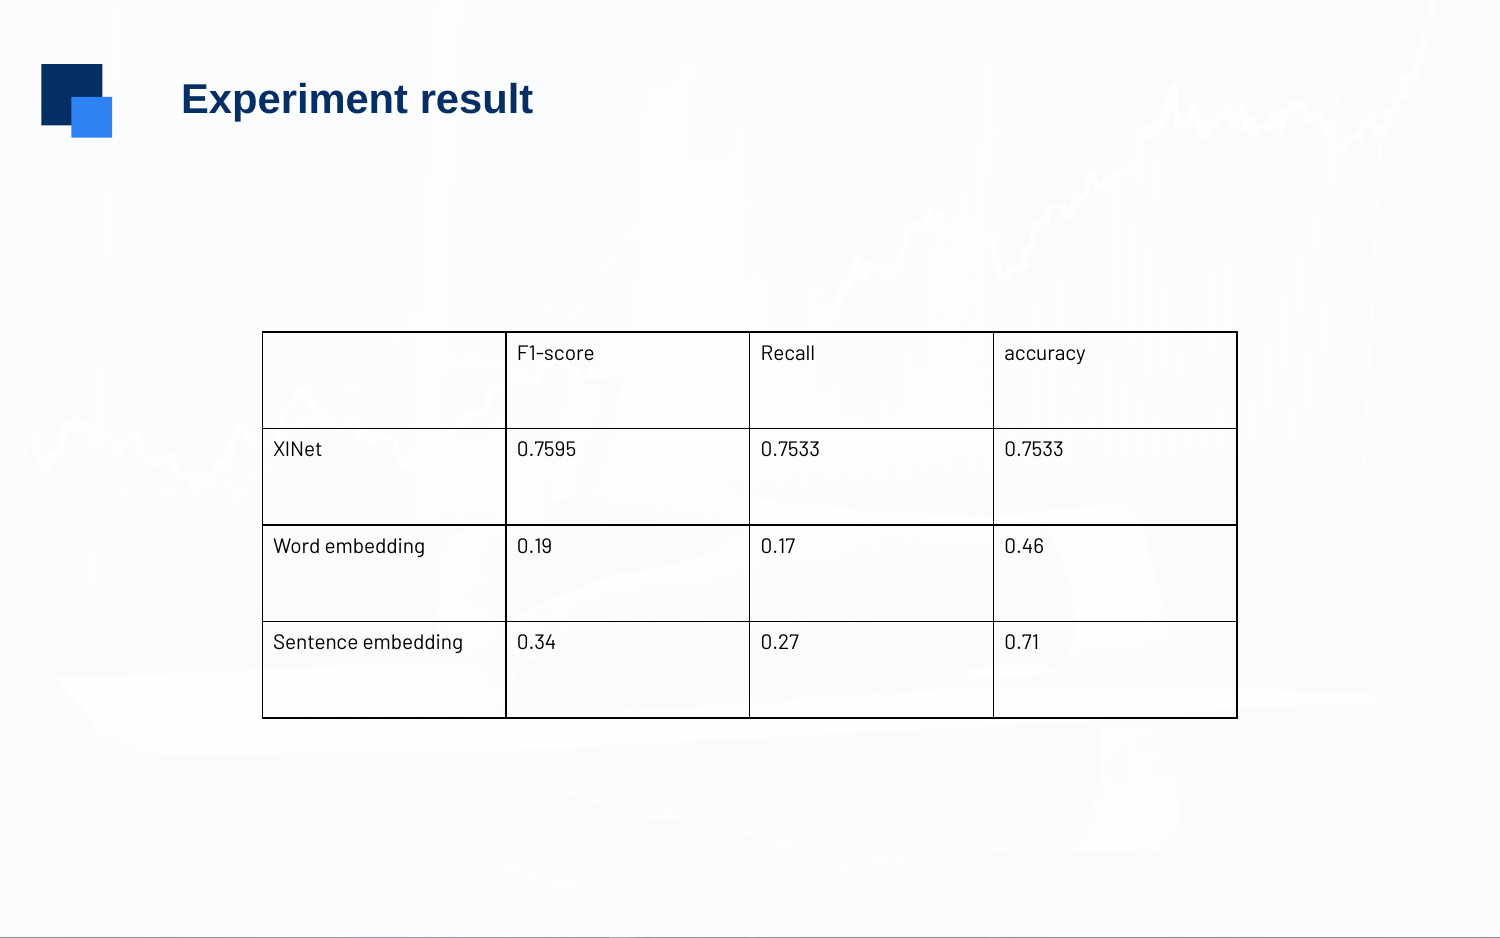

Experiment result

|  | F1-score | Recall | accuracy |
| --- | --- | --- | --- |
| XlNet | 0.7595 | 0.7533 | 0.7533 |
| Word embedding | 0.19 | 0.17 | 0.46 |
| Sentence embedding | 0.34 | 0.27 | 0.71 |